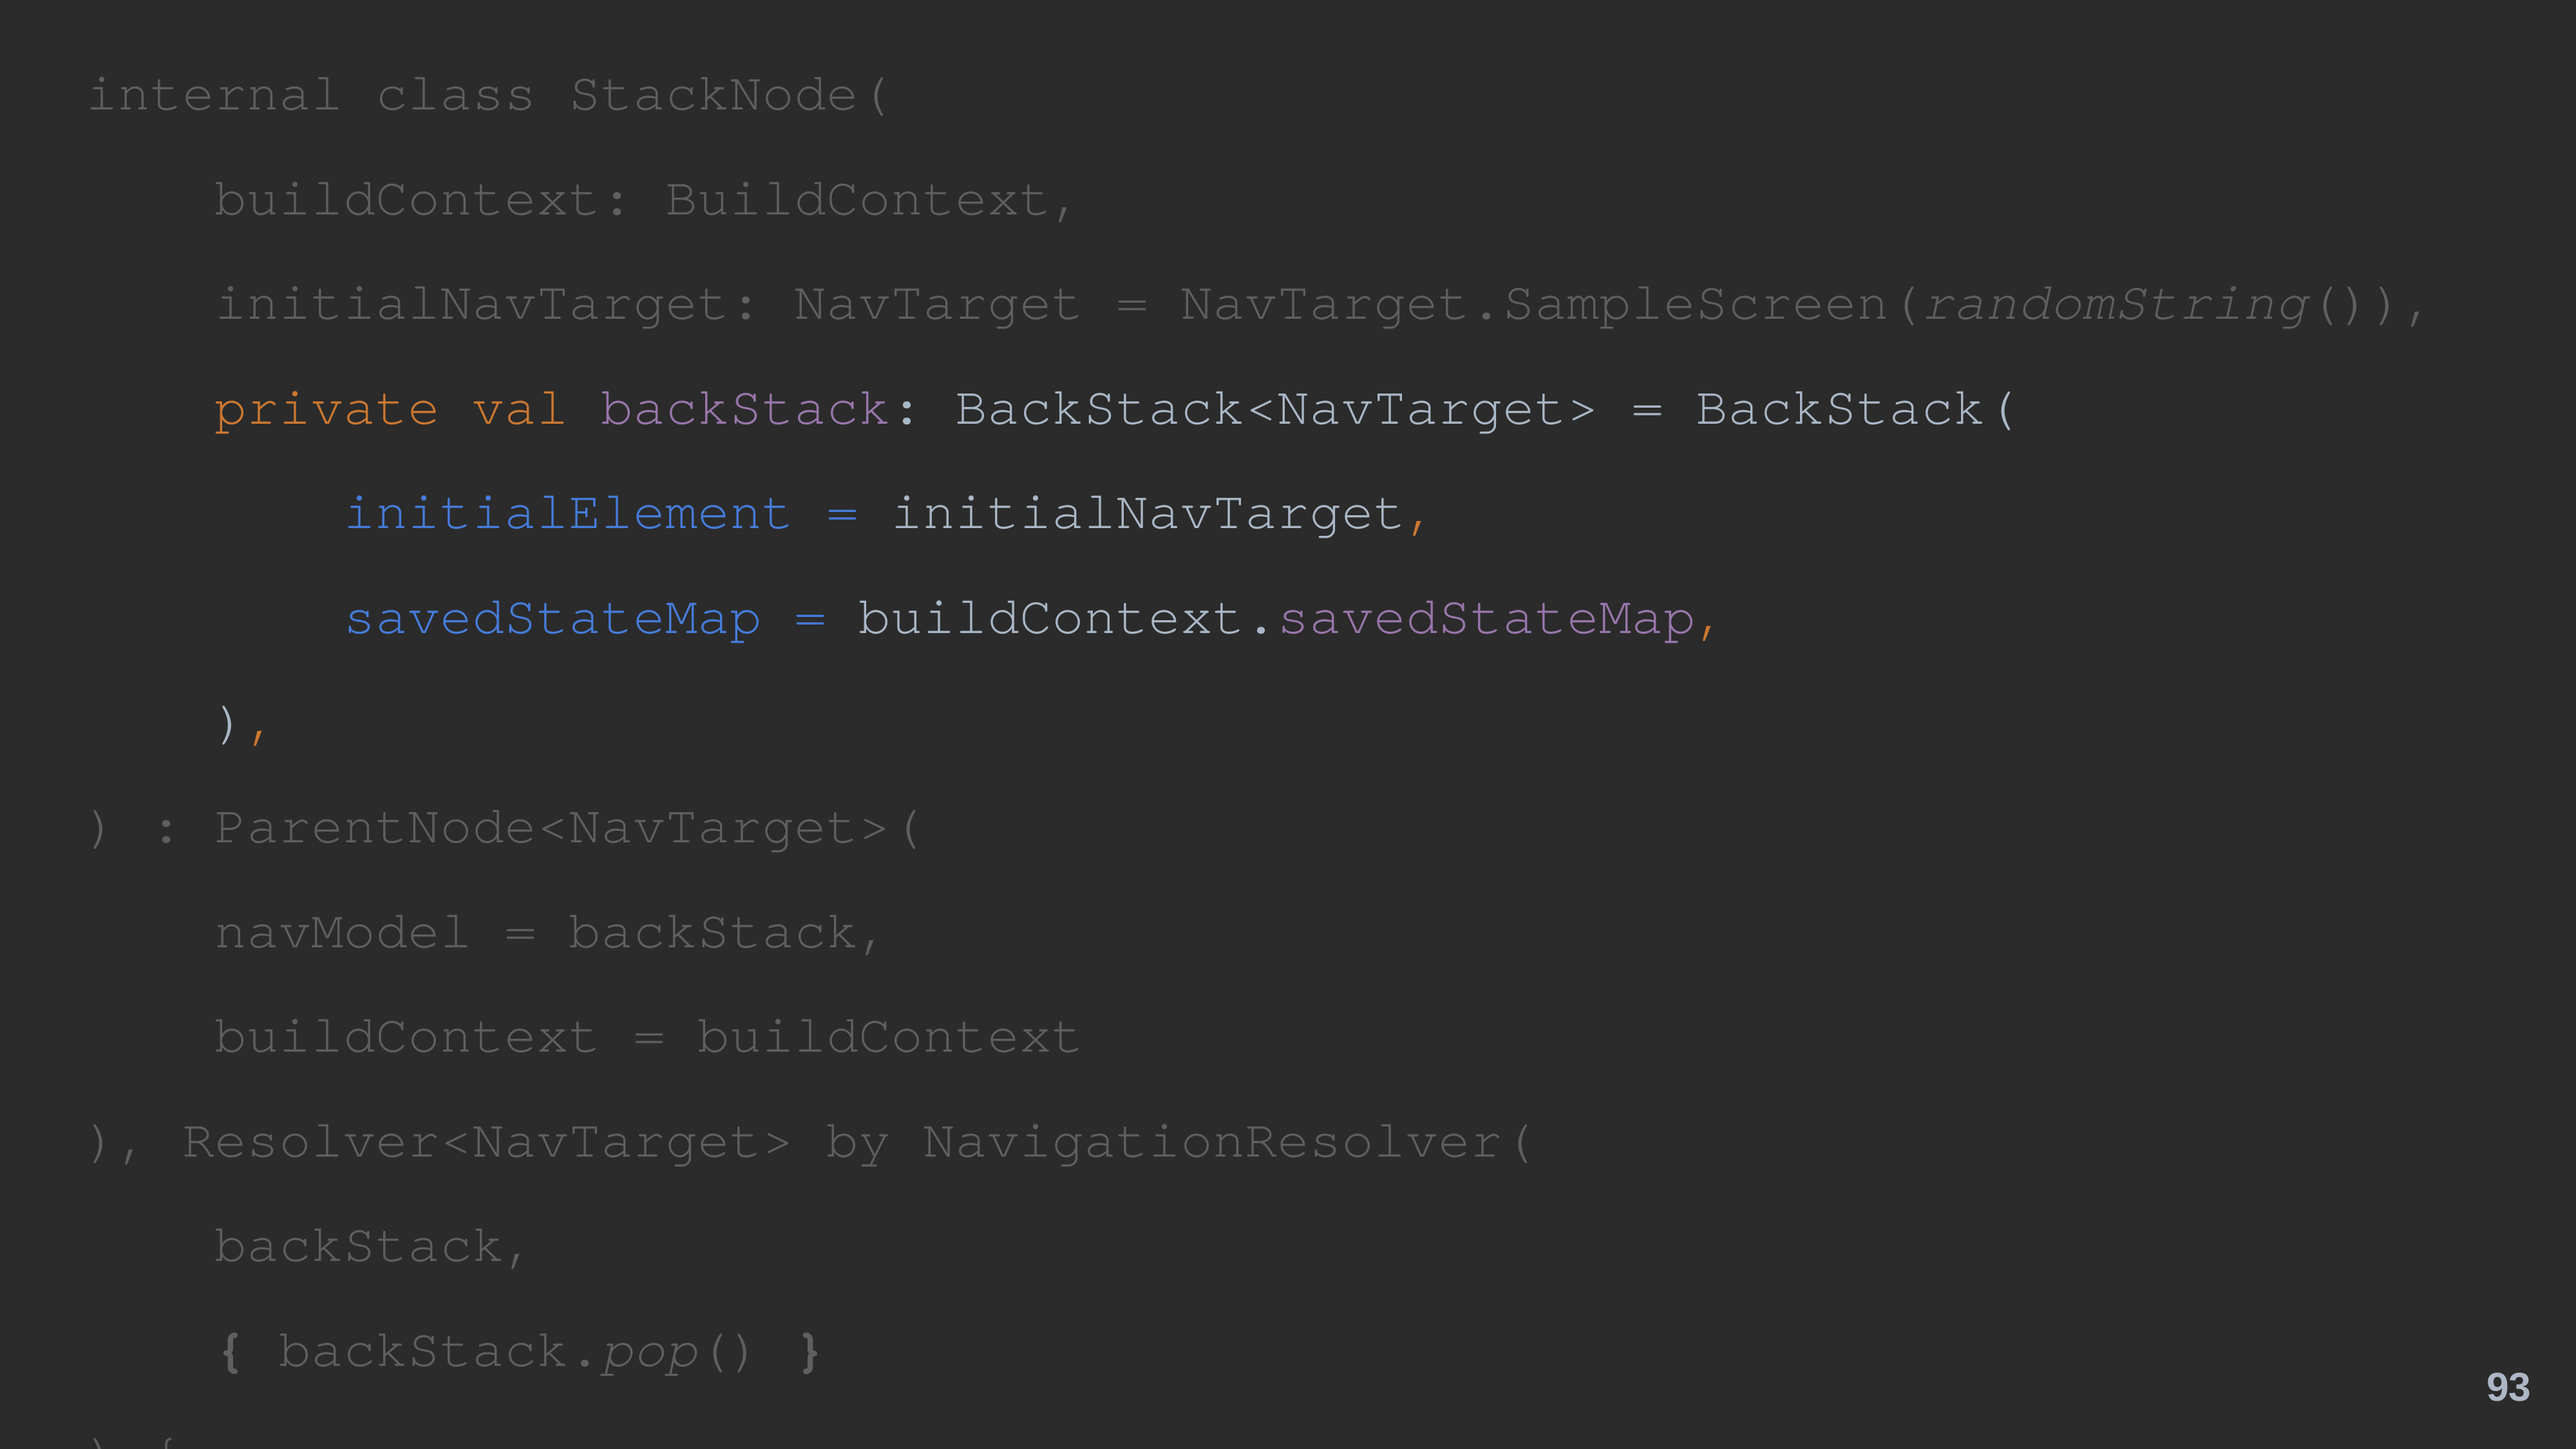

internal class StackNode(
    buildContext: BuildContext,
    initialNavTarget: NavTarget = NavTarget.SampleScreen(randomString()),
    private val backStack: BackStack<NavTarget> = BackStack(
        initialElement = initialNavTarget,
        savedStateMap = buildContext.savedStateMap,
    ),
) : ParentNode<NavTarget>(
    navModel = backStack,
    buildContext = buildContext
), Resolver<NavTarget> by NavigationResolver(
    backStack,
    { backStack.pop() }
) {

    @Composable
    override fun View(modifier: Modifier) {
        Children(
            navModel = backStack
        )
    }
}
93
93